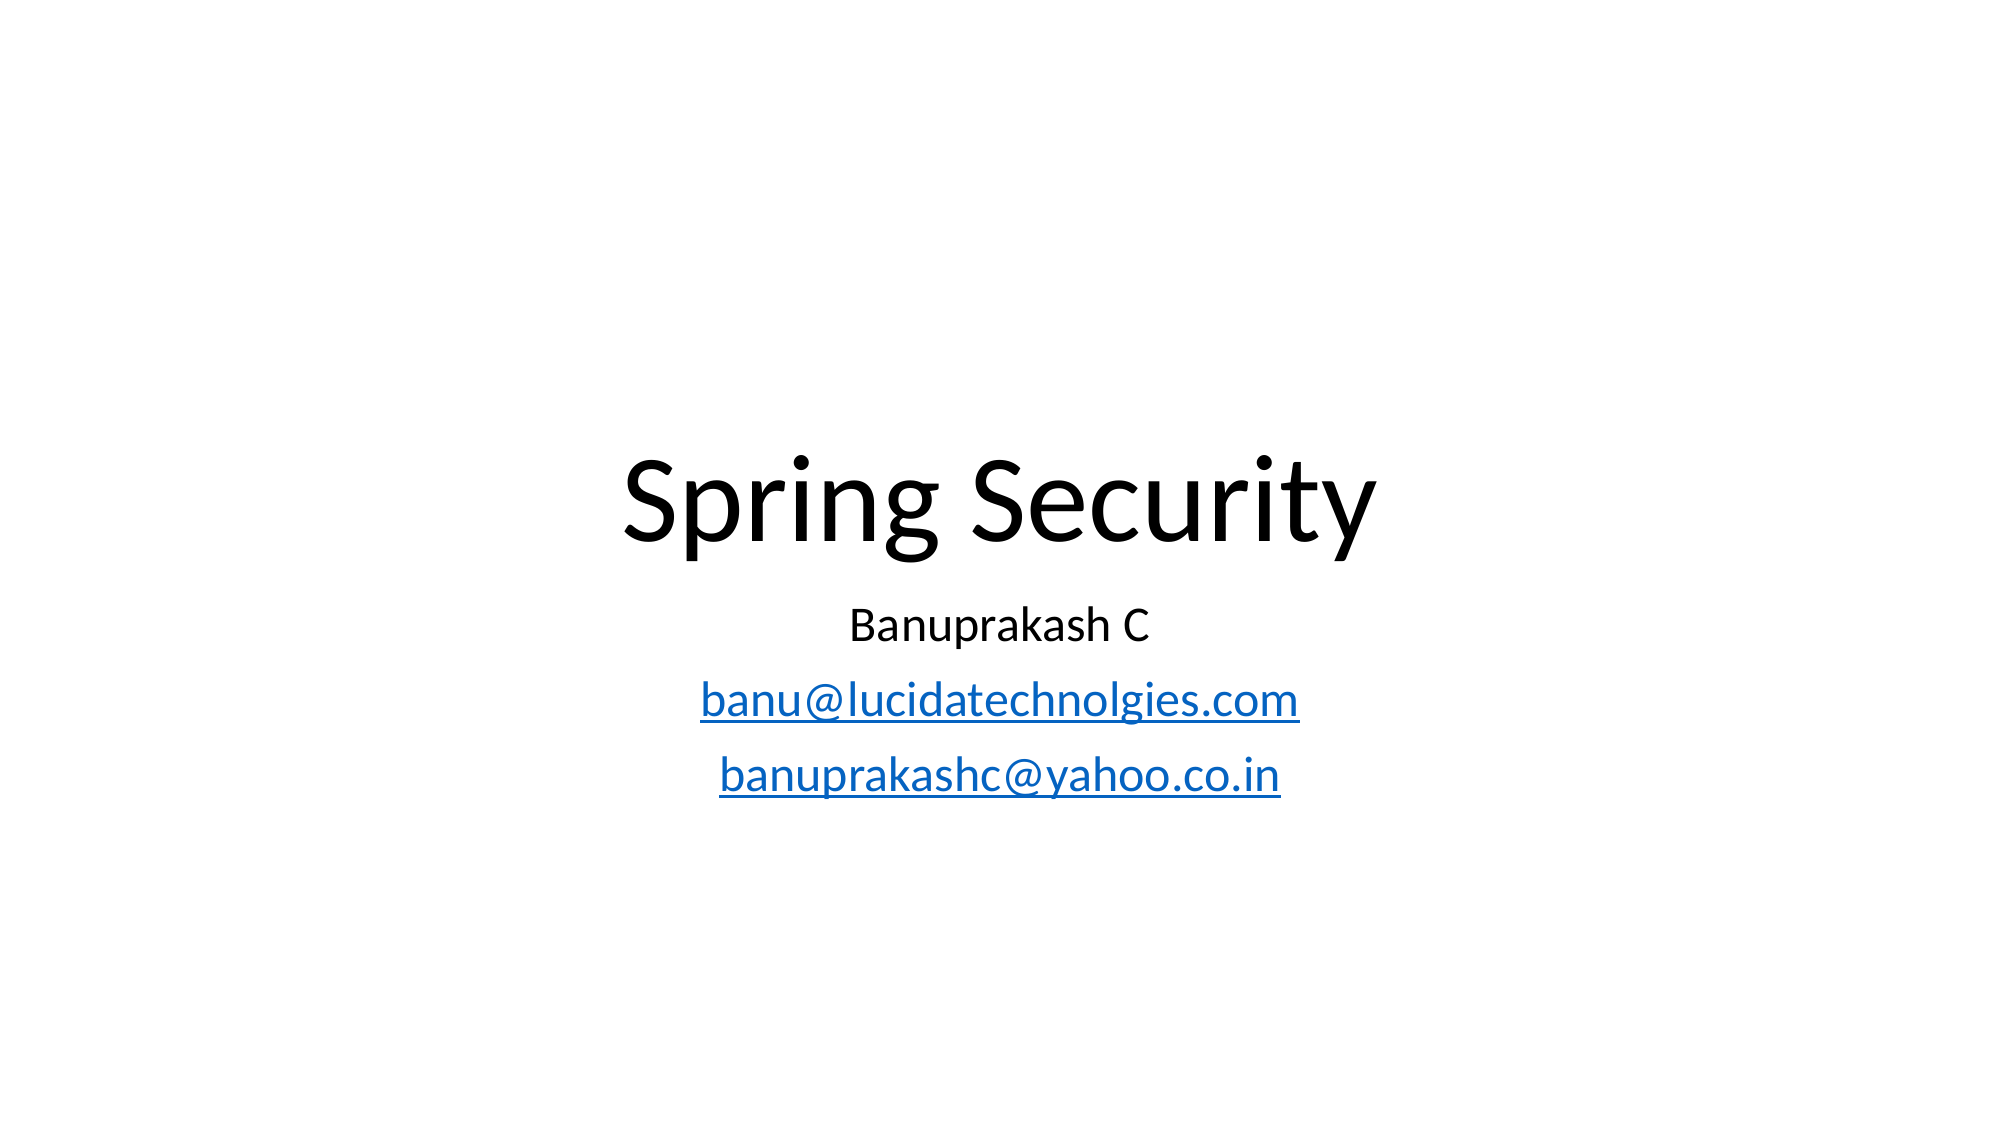

# Spring Security
Banuprakash C
banu@lucidatechnolgies.com
banuprakashc@yahoo.co.in